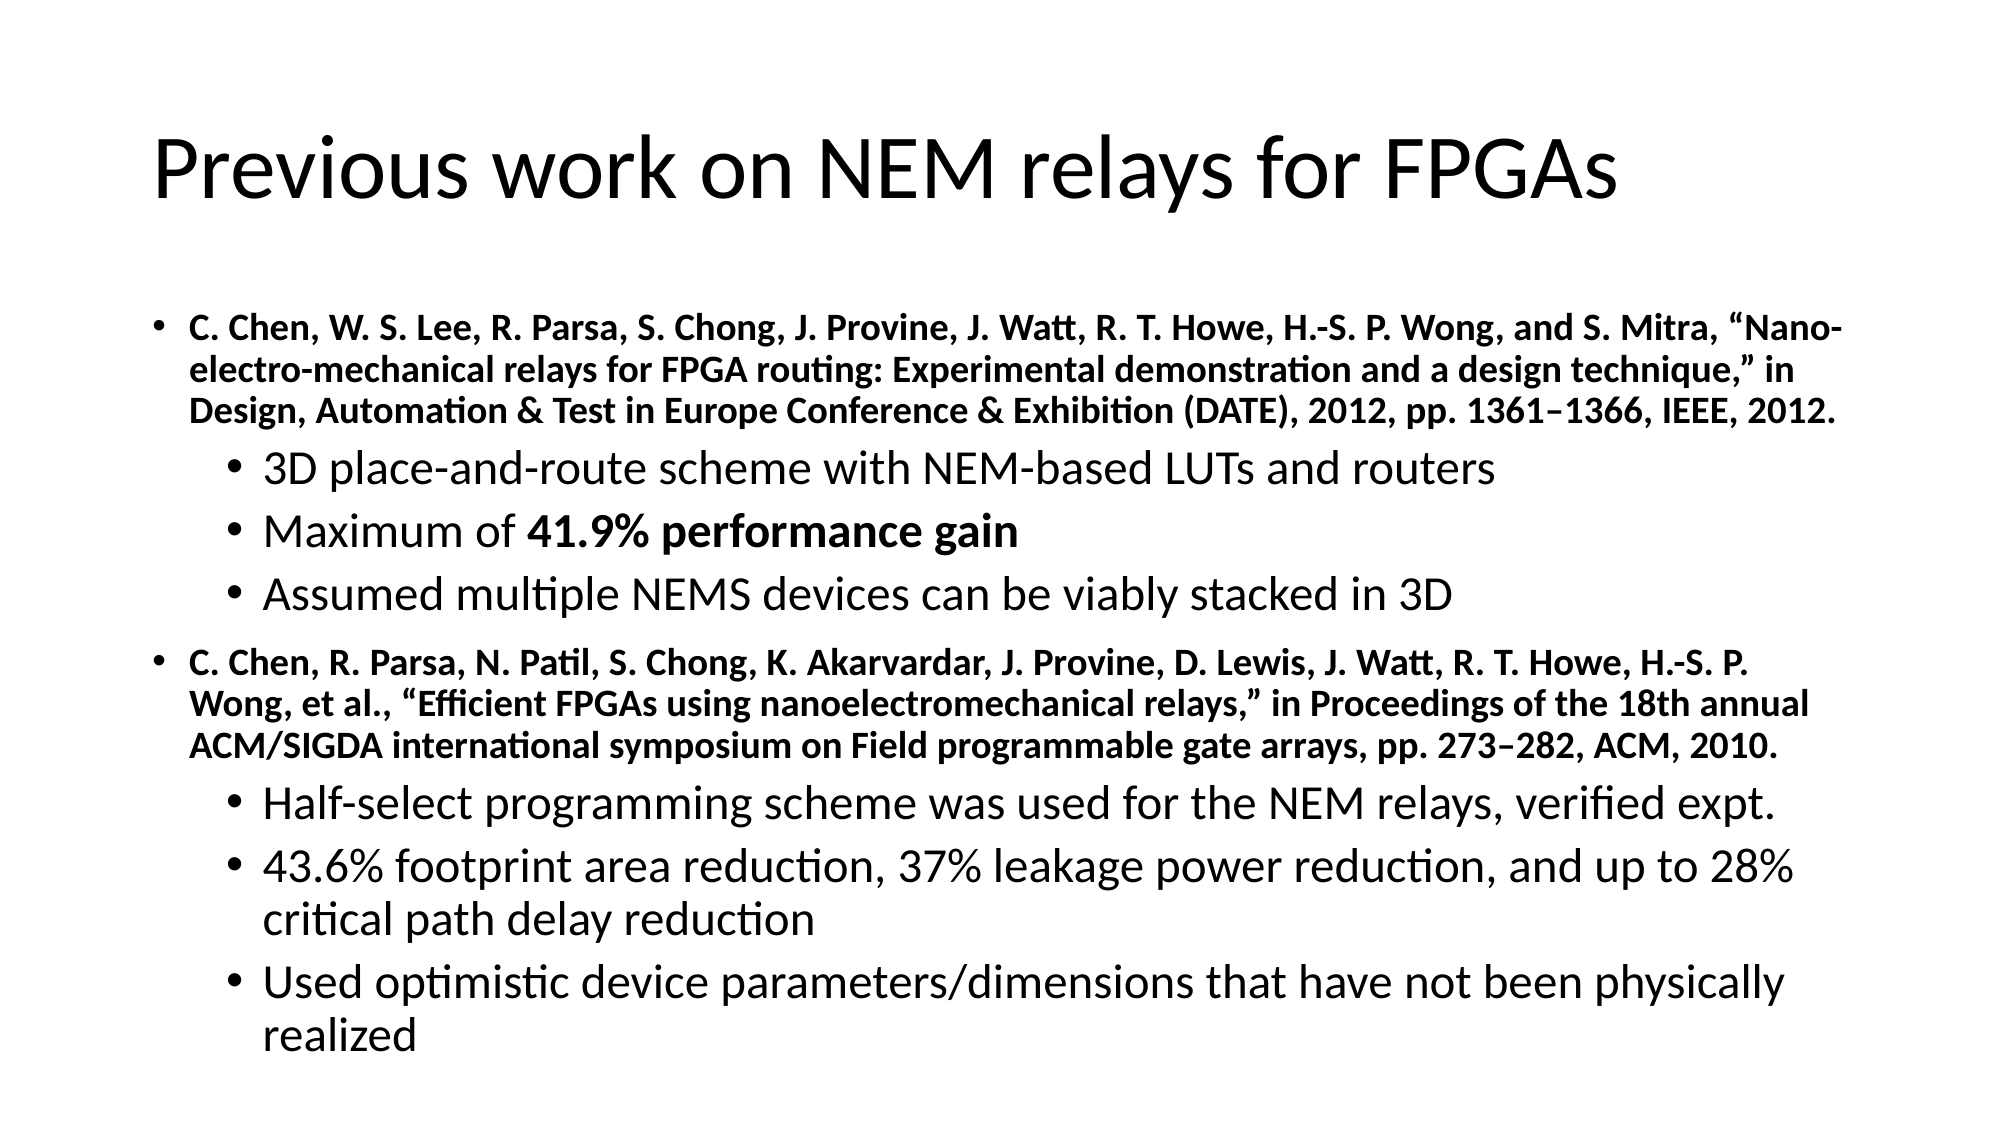

# Previous work on NEM relays for FPGAs
C. Chen, W. S. Lee, R. Parsa, S. Chong, J. Provine, J. Watt, R. T. Howe, H.-S. P. Wong, and S. Mitra, “Nano-electro-mechanical relays for FPGA routing: Experimental demonstration and a design technique,” in Design, Automation & Test in Europe Conference & Exhibition (DATE), 2012, pp. 1361–1366, IEEE, 2012.
3D place-and-route scheme with NEM-based LUTs and routers
Maximum of 41.9% performance gain
Assumed multiple NEMS devices can be viably stacked in 3D
C. Chen, R. Parsa, N. Patil, S. Chong, K. Akarvardar, J. Provine, D. Lewis, J. Watt, R. T. Howe, H.-S. P. Wong, et al., “Efficient FPGAs using nanoelectromechanical relays,” in Proceedings of the 18th annual ACM/SIGDA international symposium on Field programmable gate arrays, pp. 273–282, ACM, 2010.
Half-select programming scheme was used for the NEM relays, verified expt.
43.6% footprint area reduction, 37% leakage power reduction, and up to 28% critical path delay reduction
Used optimistic device parameters/dimensions that have not been physically realized